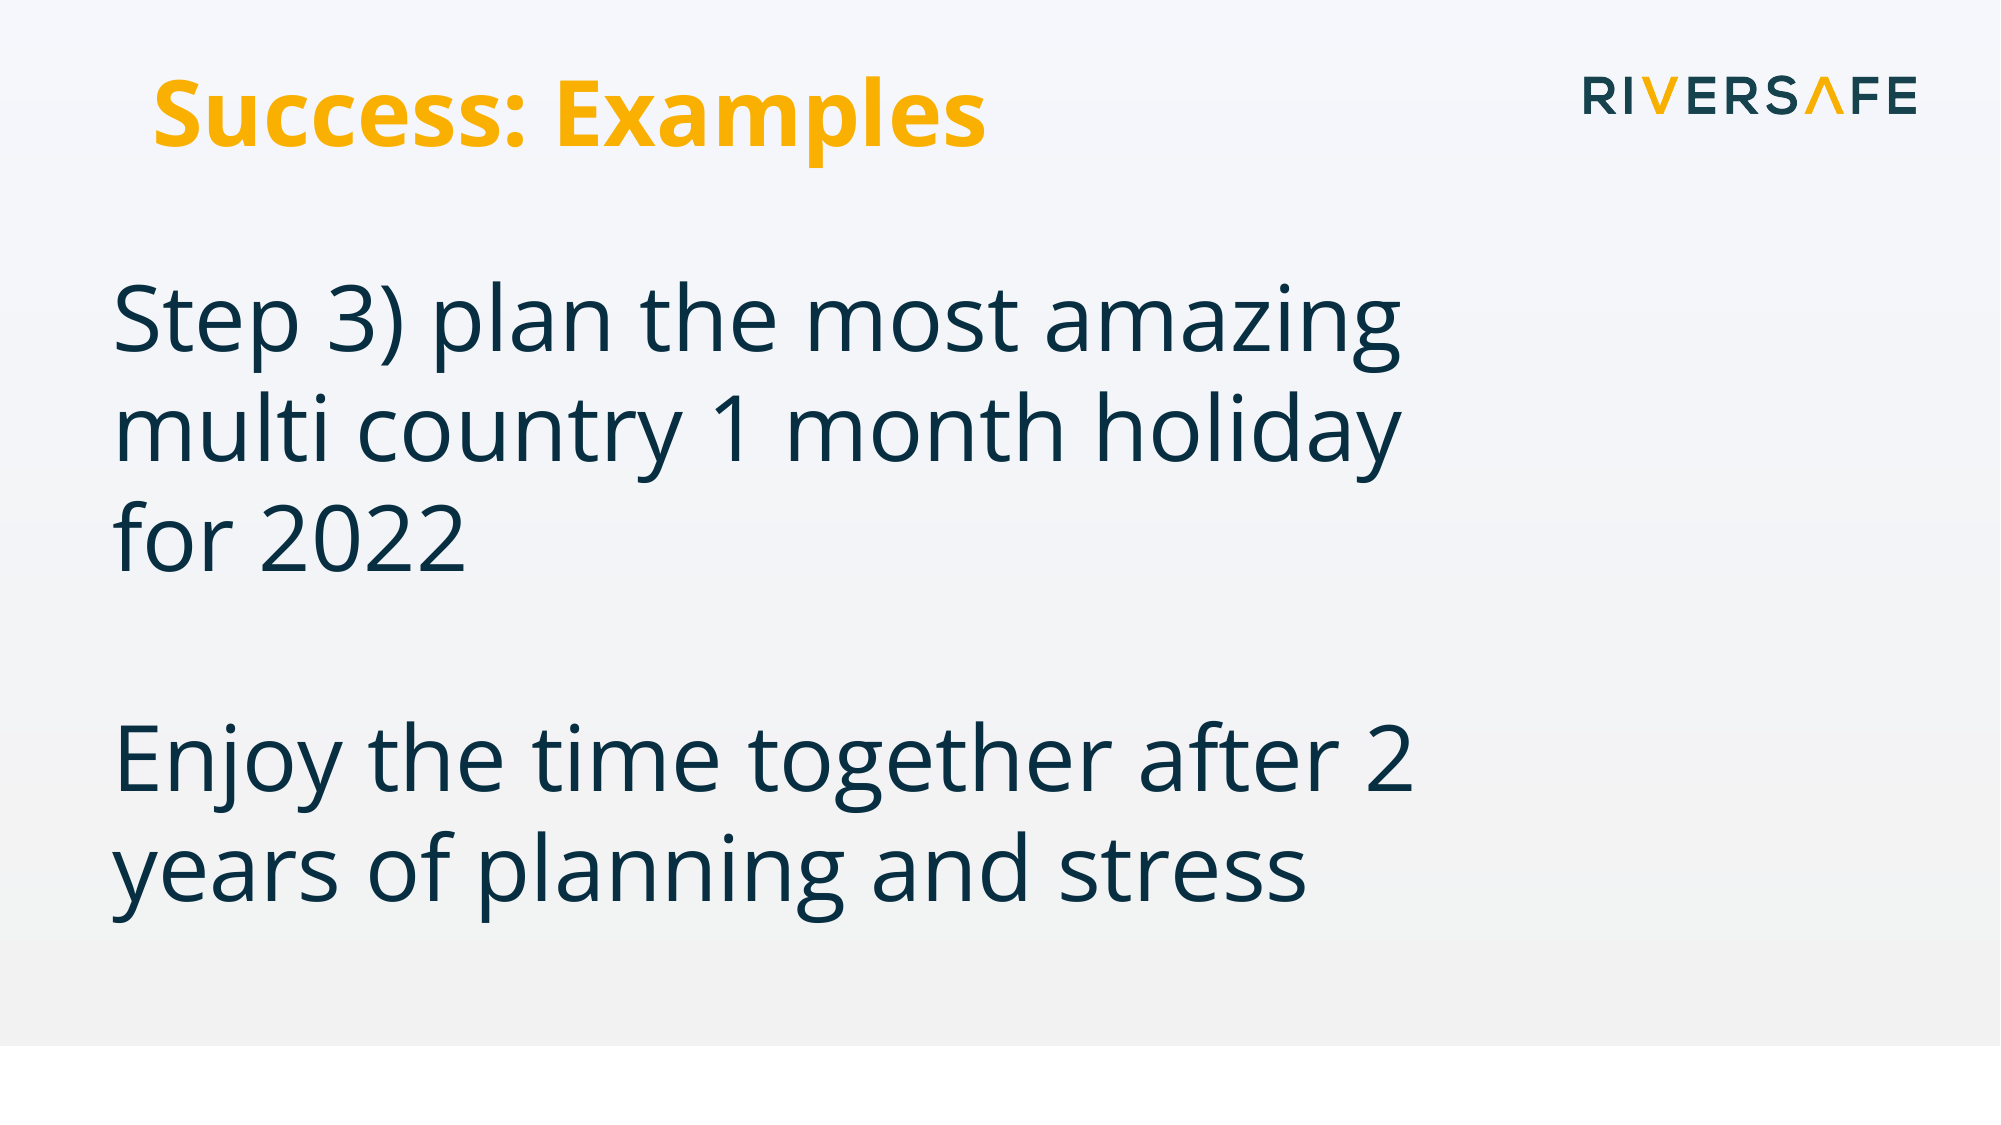

# Success: Examples

Step 3) plan the most amazing multi country 1 month holiday for 2022
Enjoy the time together after 2 years of planning and stress